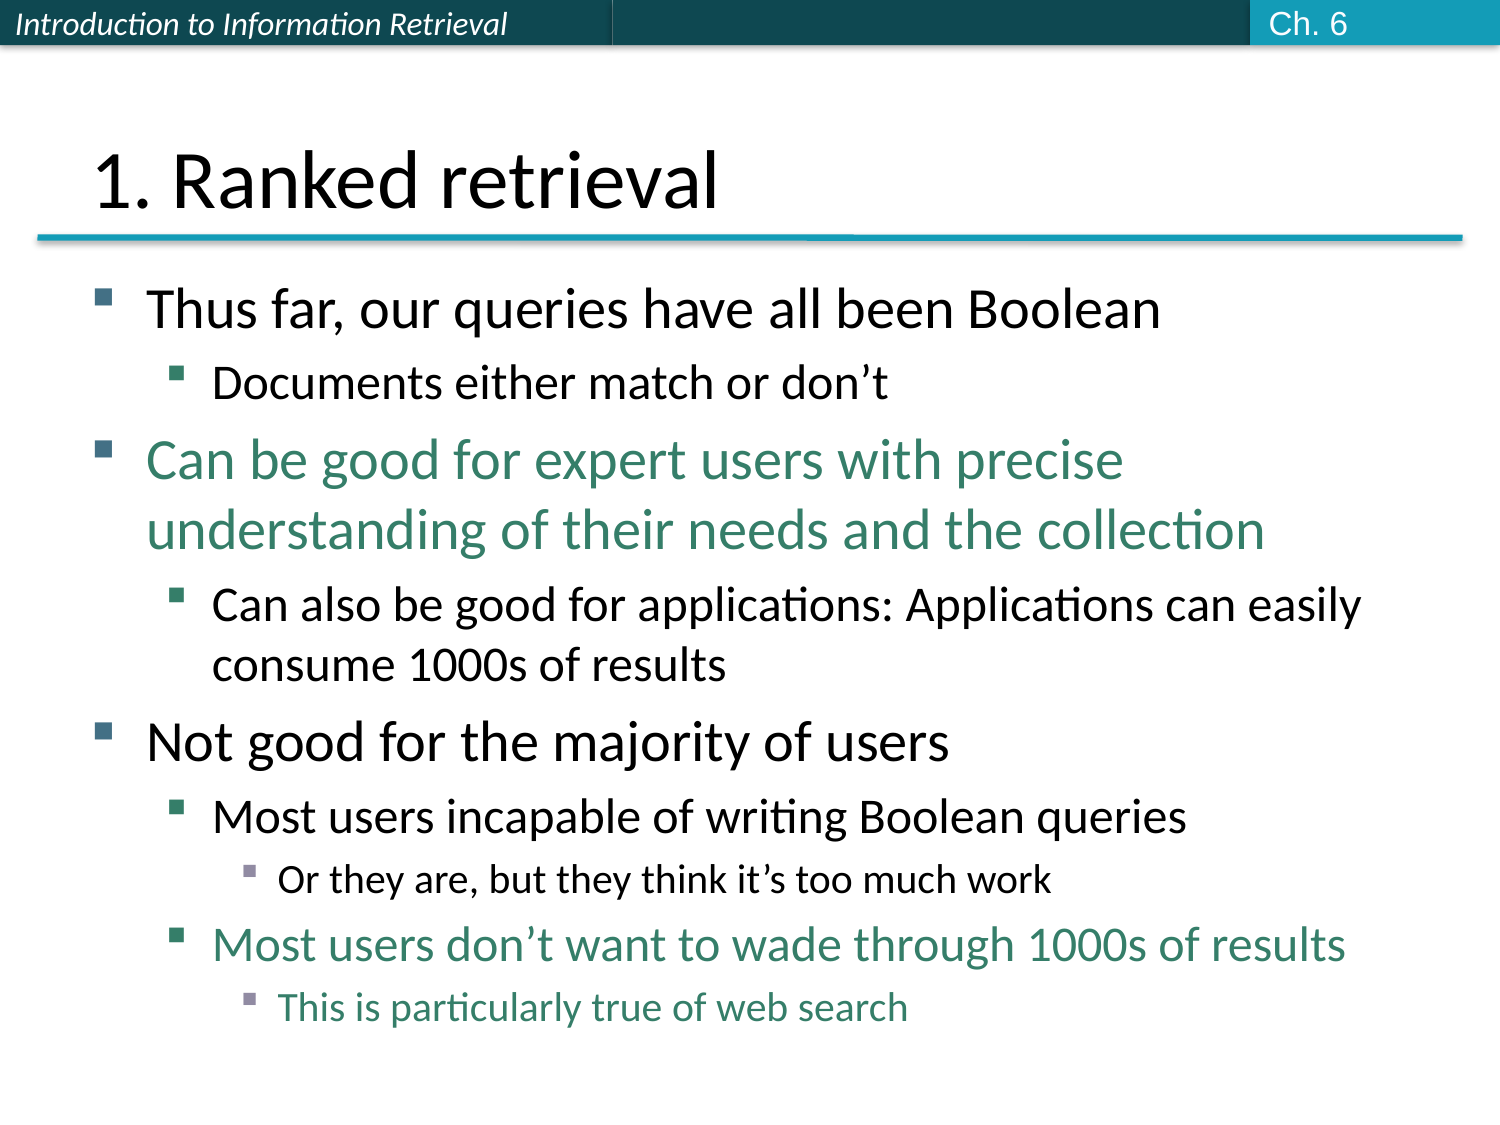

Ch. 6
# 1. Ranked retrieval
Thus far, our queries have all been Boolean
Documents either match or don’t
Can be good for expert users with precise understanding of their needs and the collection
Can also be good for applications: Applications can easily consume 1000s of results
Not good for the majority of users
Most users incapable of writing Boolean queries
Or they are, but they think it’s too much work
Most users don’t want to wade through 1000s of results
This is particularly true of web search